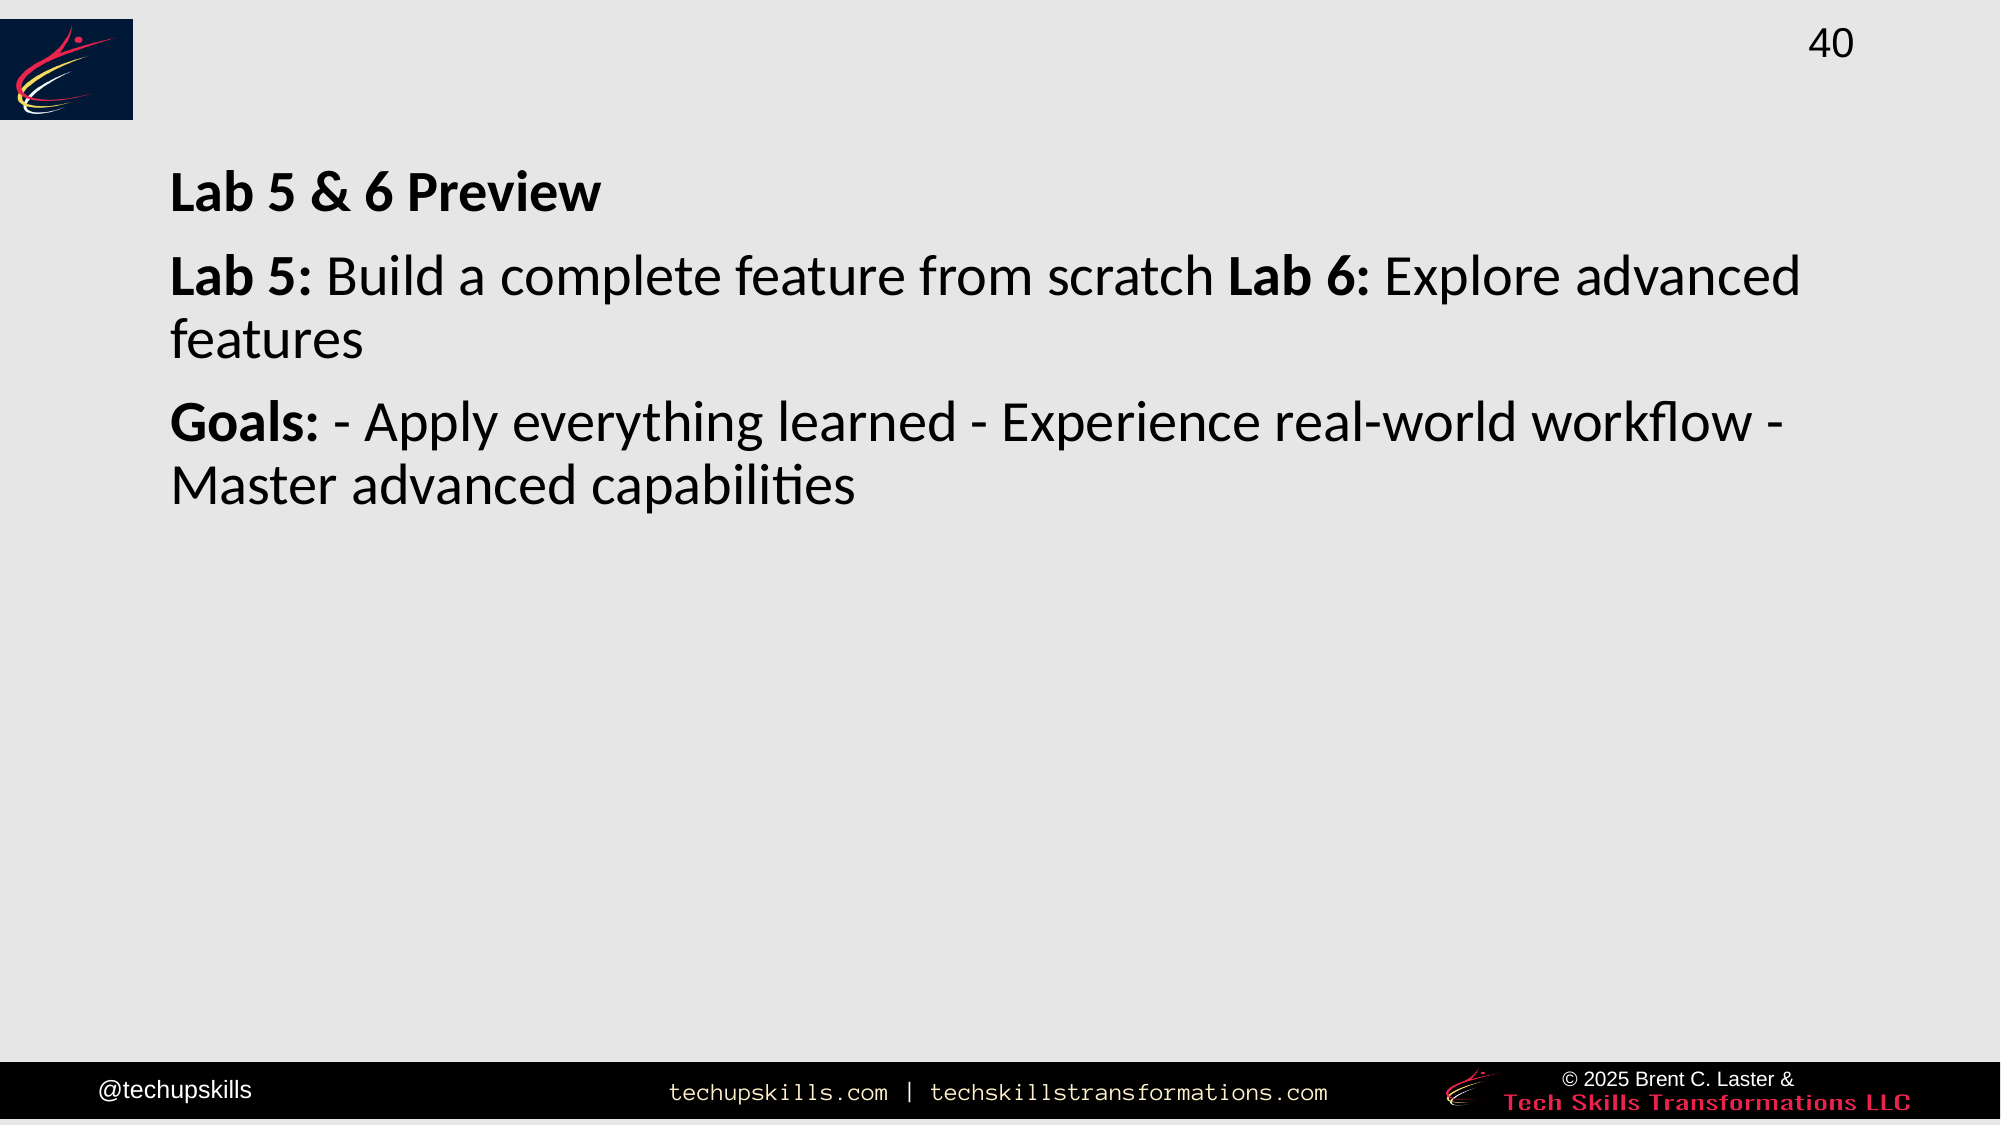

Lab 5 & 6 Preview
Lab 5: Build a complete feature from scratch Lab 6: Explore advanced features
Goals: - Apply everything learned - Experience real-world workflow - Master advanced capabilities